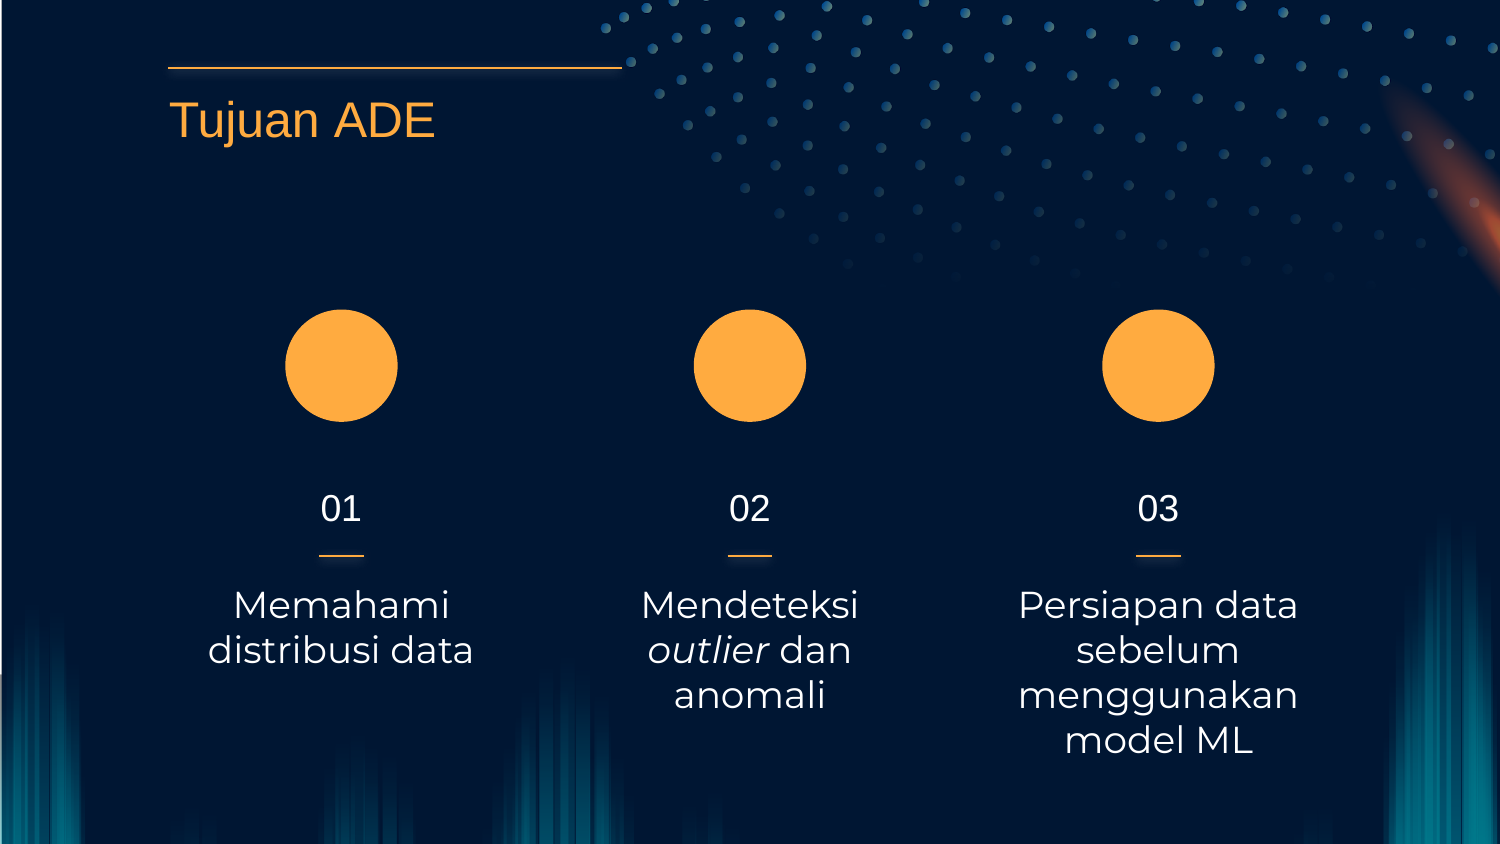

Tujuan ADE

01
# 02
03
Memahami distribusi data
Mendeteksi outlier dan anomali
Persiapan data sebelum menggunakan model ML